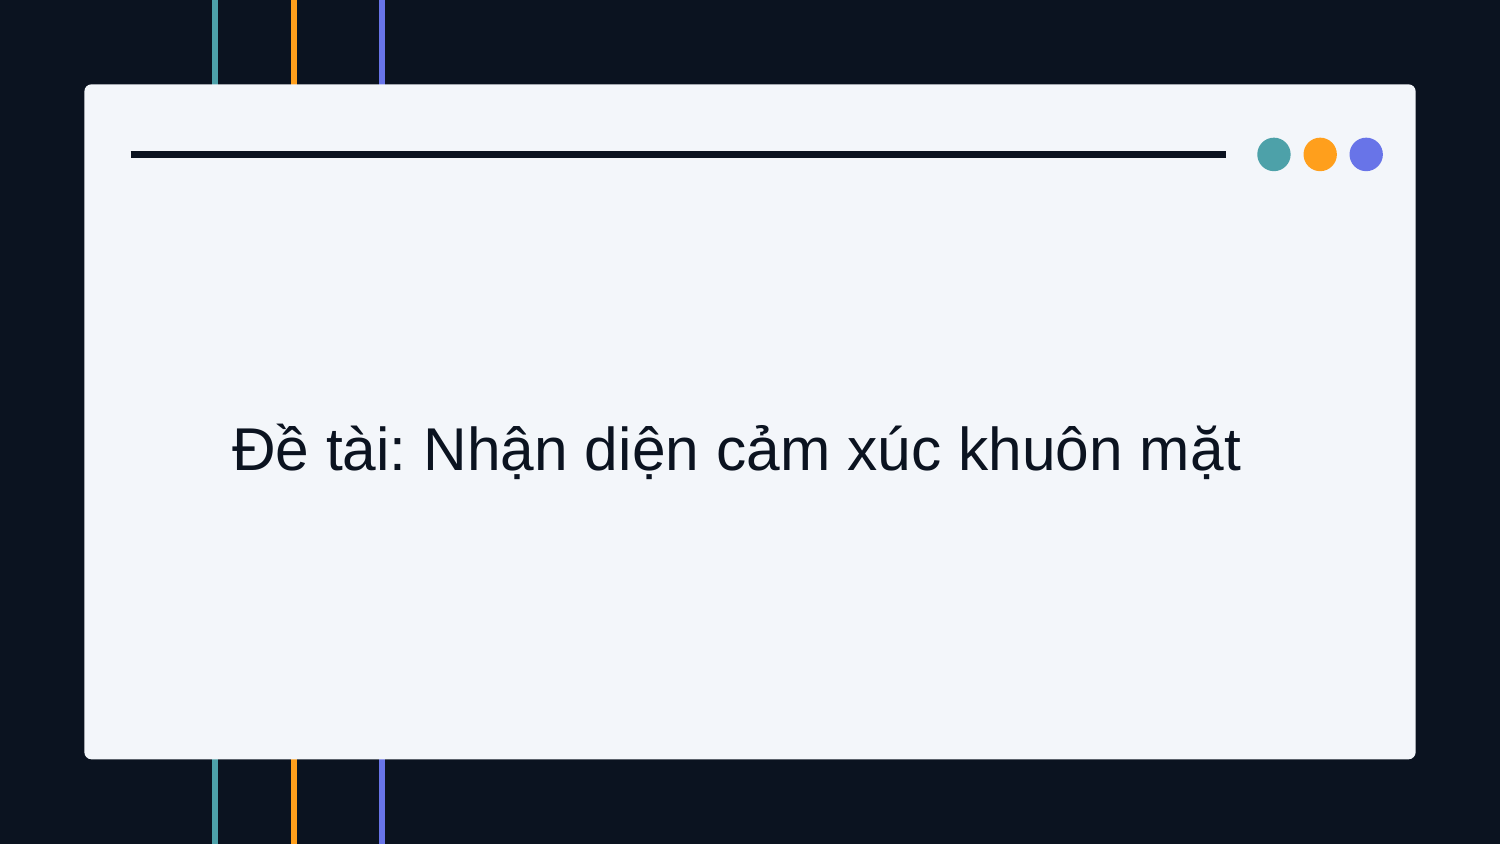

Đề tài: Nhận diện cảm xúc khuôn mặt